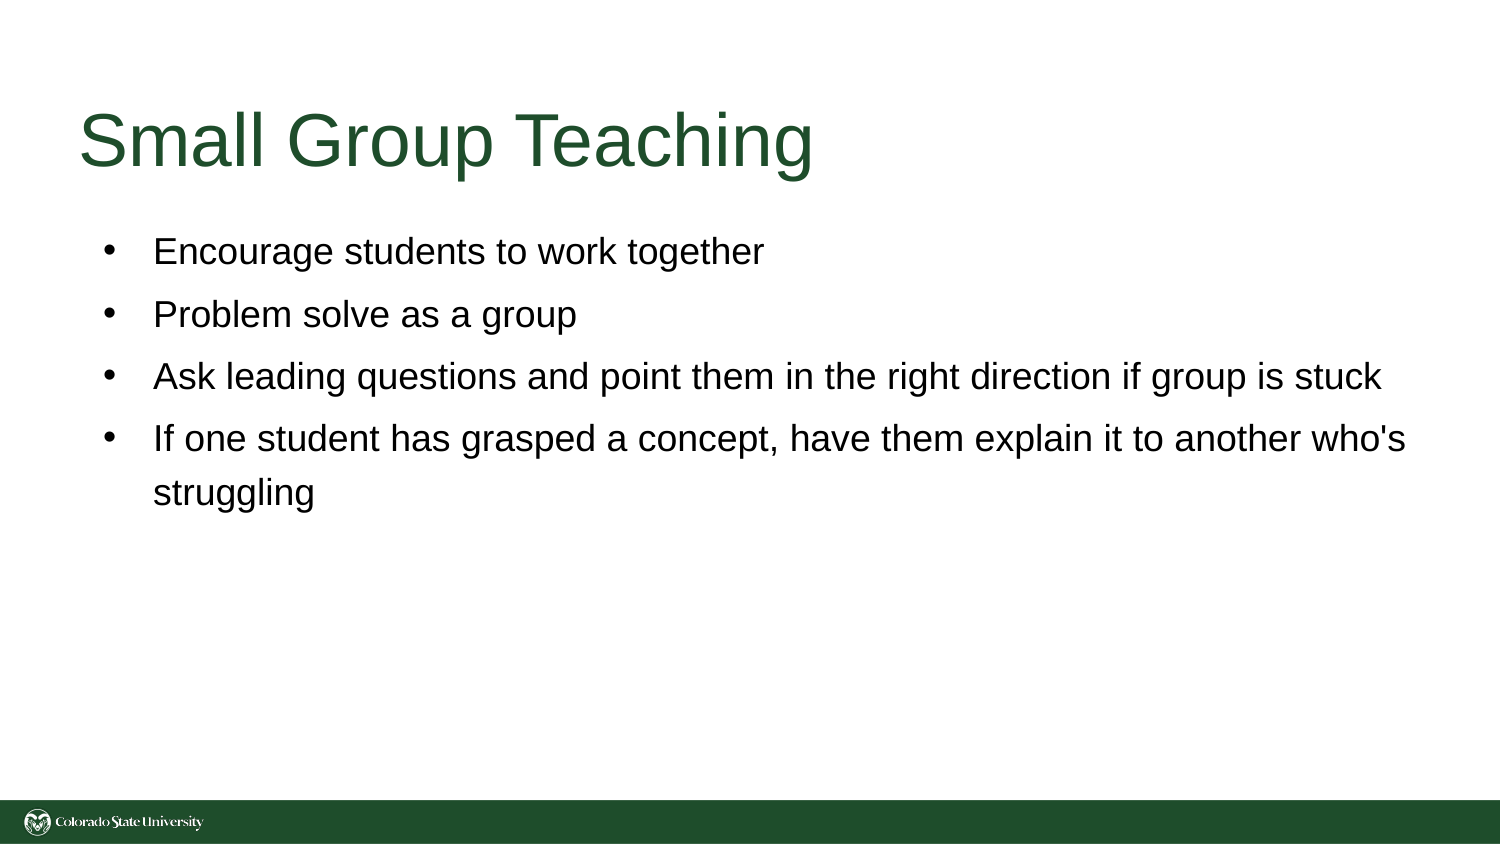

# Small Group Teaching
Encourage students to work together
Problem solve as a group
Ask leading questions and point them in the right direction if group is stuck
If one student has grasped a concept, have them explain it to another who's struggling